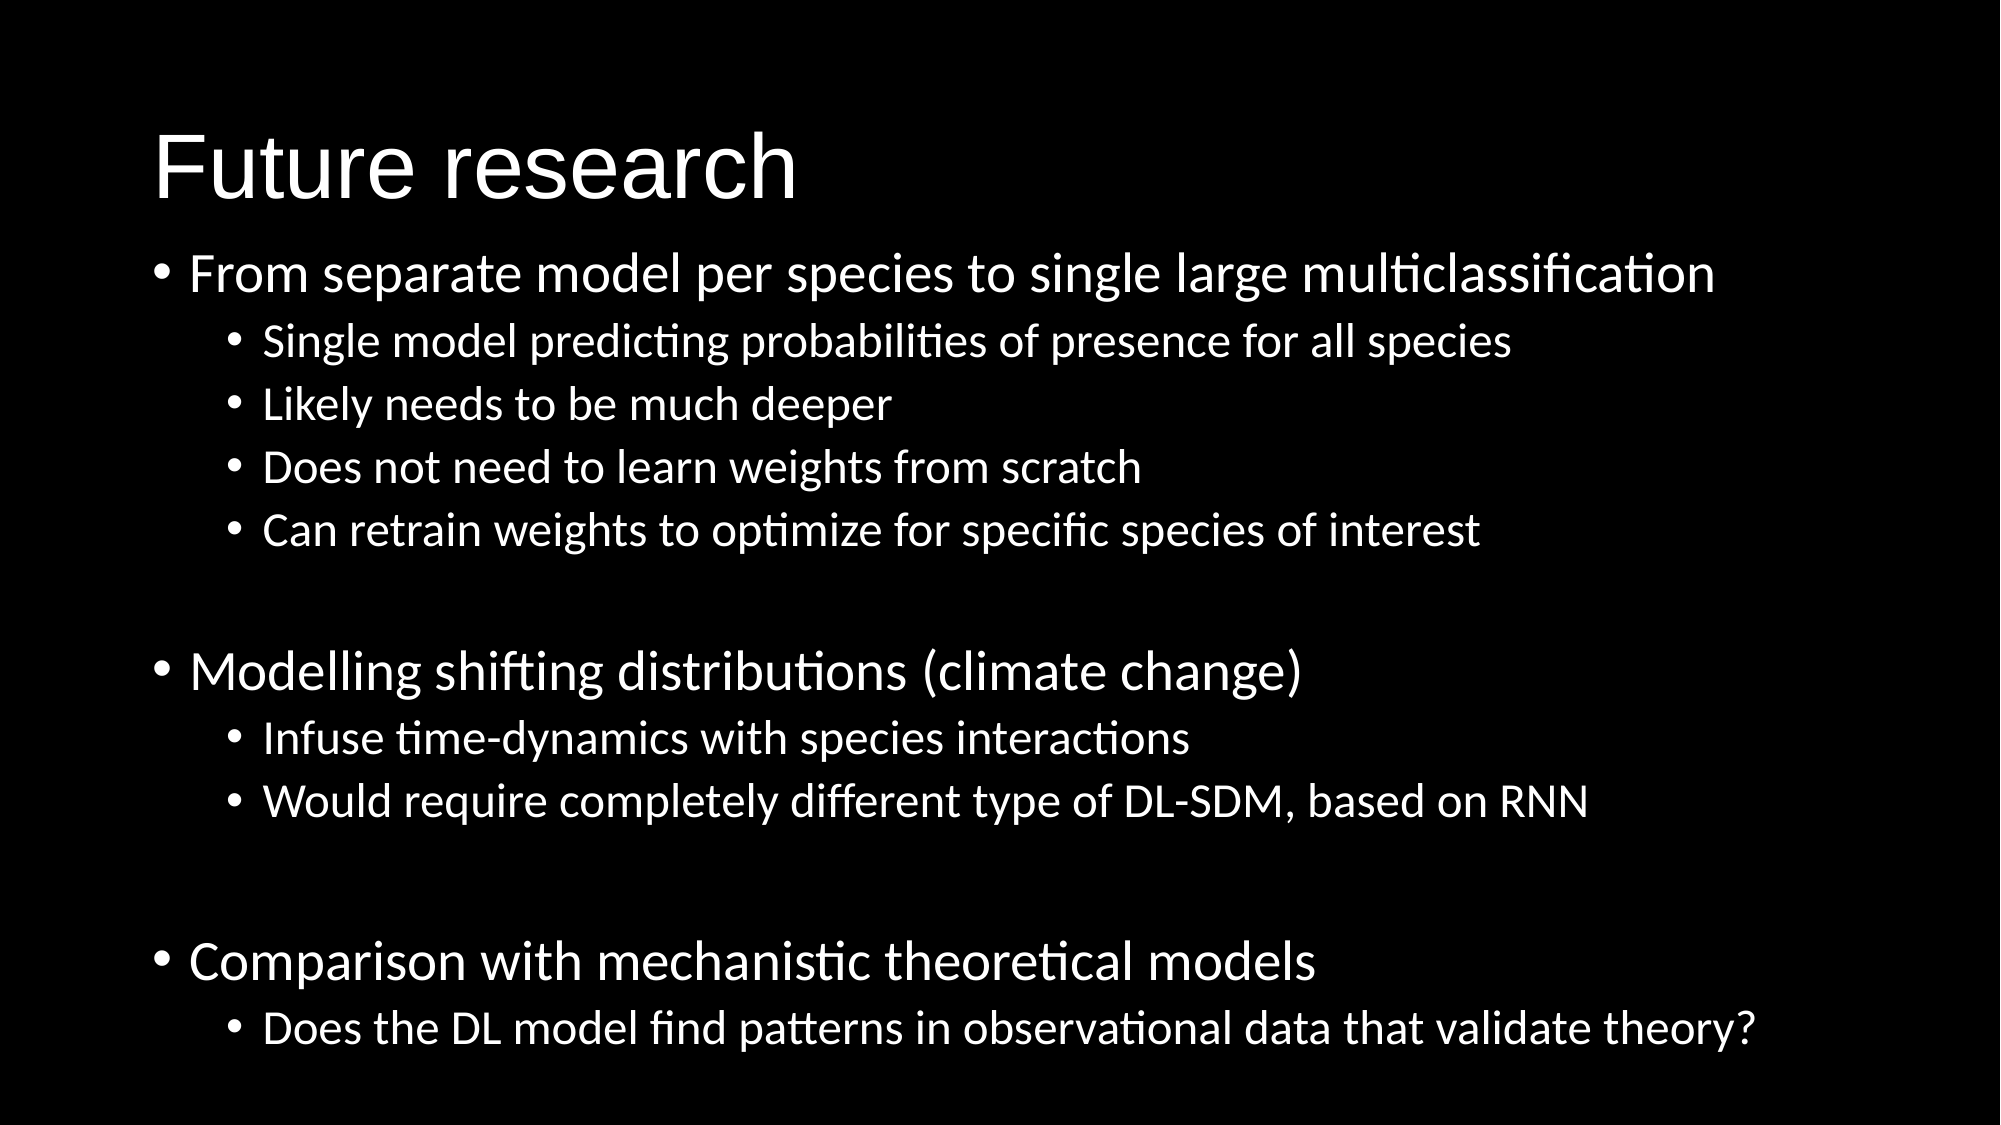

# Future research
From separate model per species to single large multiclassification
Single model predicting probabilities of presence for all species
Likely needs to be much deeper
Does not need to learn weights from scratch
Can retrain weights to optimize for specific species of interest

Modelling shifting distributions (climate change)
Infuse time-dynamics with species interactions
Would require completely different type of DL-SDM, based on RNN

Comparison with mechanistic theoretical models
Does the DL model find patterns in observational data that validate theory?